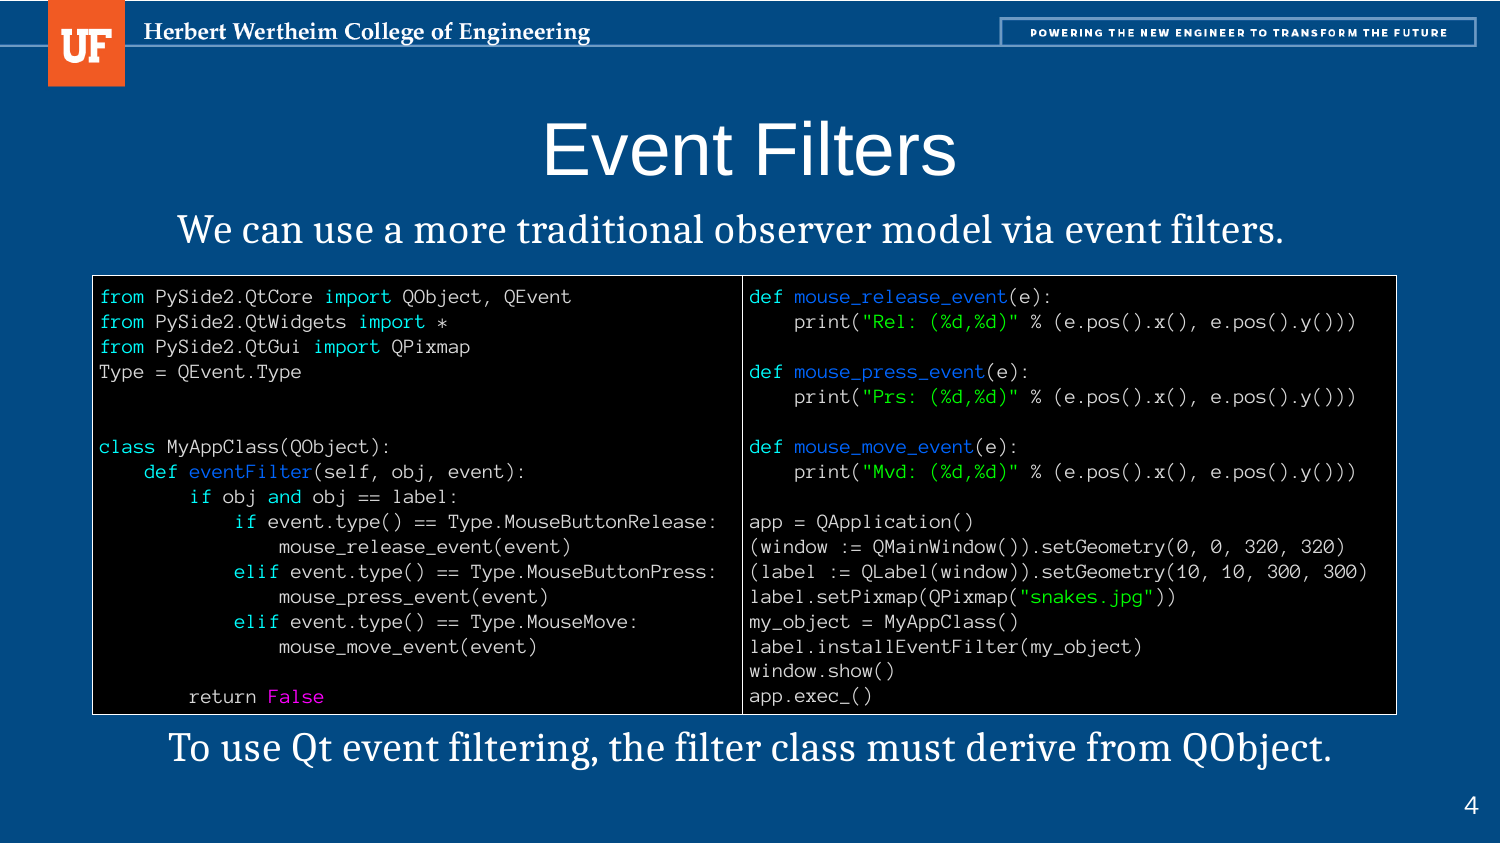

# Event Filters
We can use a more traditional observer model via event filters.
def mouse_release_event(e):
    print("Rel: (%d,%d)" % (e.pos().x(), e.pos().y()))

def mouse_press_event(e):
    print("Prs: (%d,%d)" % (e.pos().x(), e.pos().y()))

def mouse_move_event(e):
    print("Mvd: (%d,%d)" % (e.pos().x(), e.pos().y()))

app = QApplication()
(window := QMainWindow()).setGeometry(0, 0, 320, 320)
(label := QLabel(window)).setGeometry(10, 10, 300, 300)
label.setPixmap(QPixmap("snakes.jpg"))
my_object = MyAppClass()
label.installEventFilter(my_object)
window.show()
app.exec_()
from PySide2.QtCore import QObject, QEvent
from PySide2.QtWidgets import *
from PySide2.QtGui import QPixmap
Type = QEvent.Type

class MyAppClass(QObject):
    def eventFilter(self, obj, event):
        if obj and obj == label:
            if event.type() == Type.MouseButtonRelease:
                mouse_release_event(event)
            elif event.type() == Type.MouseButtonPress:
                mouse_press_event(event)
            elif event.type() == Type.MouseMove:
                mouse_move_event(event)

        return False
To use Qt event filtering, the filter class must derive from QObject.
4